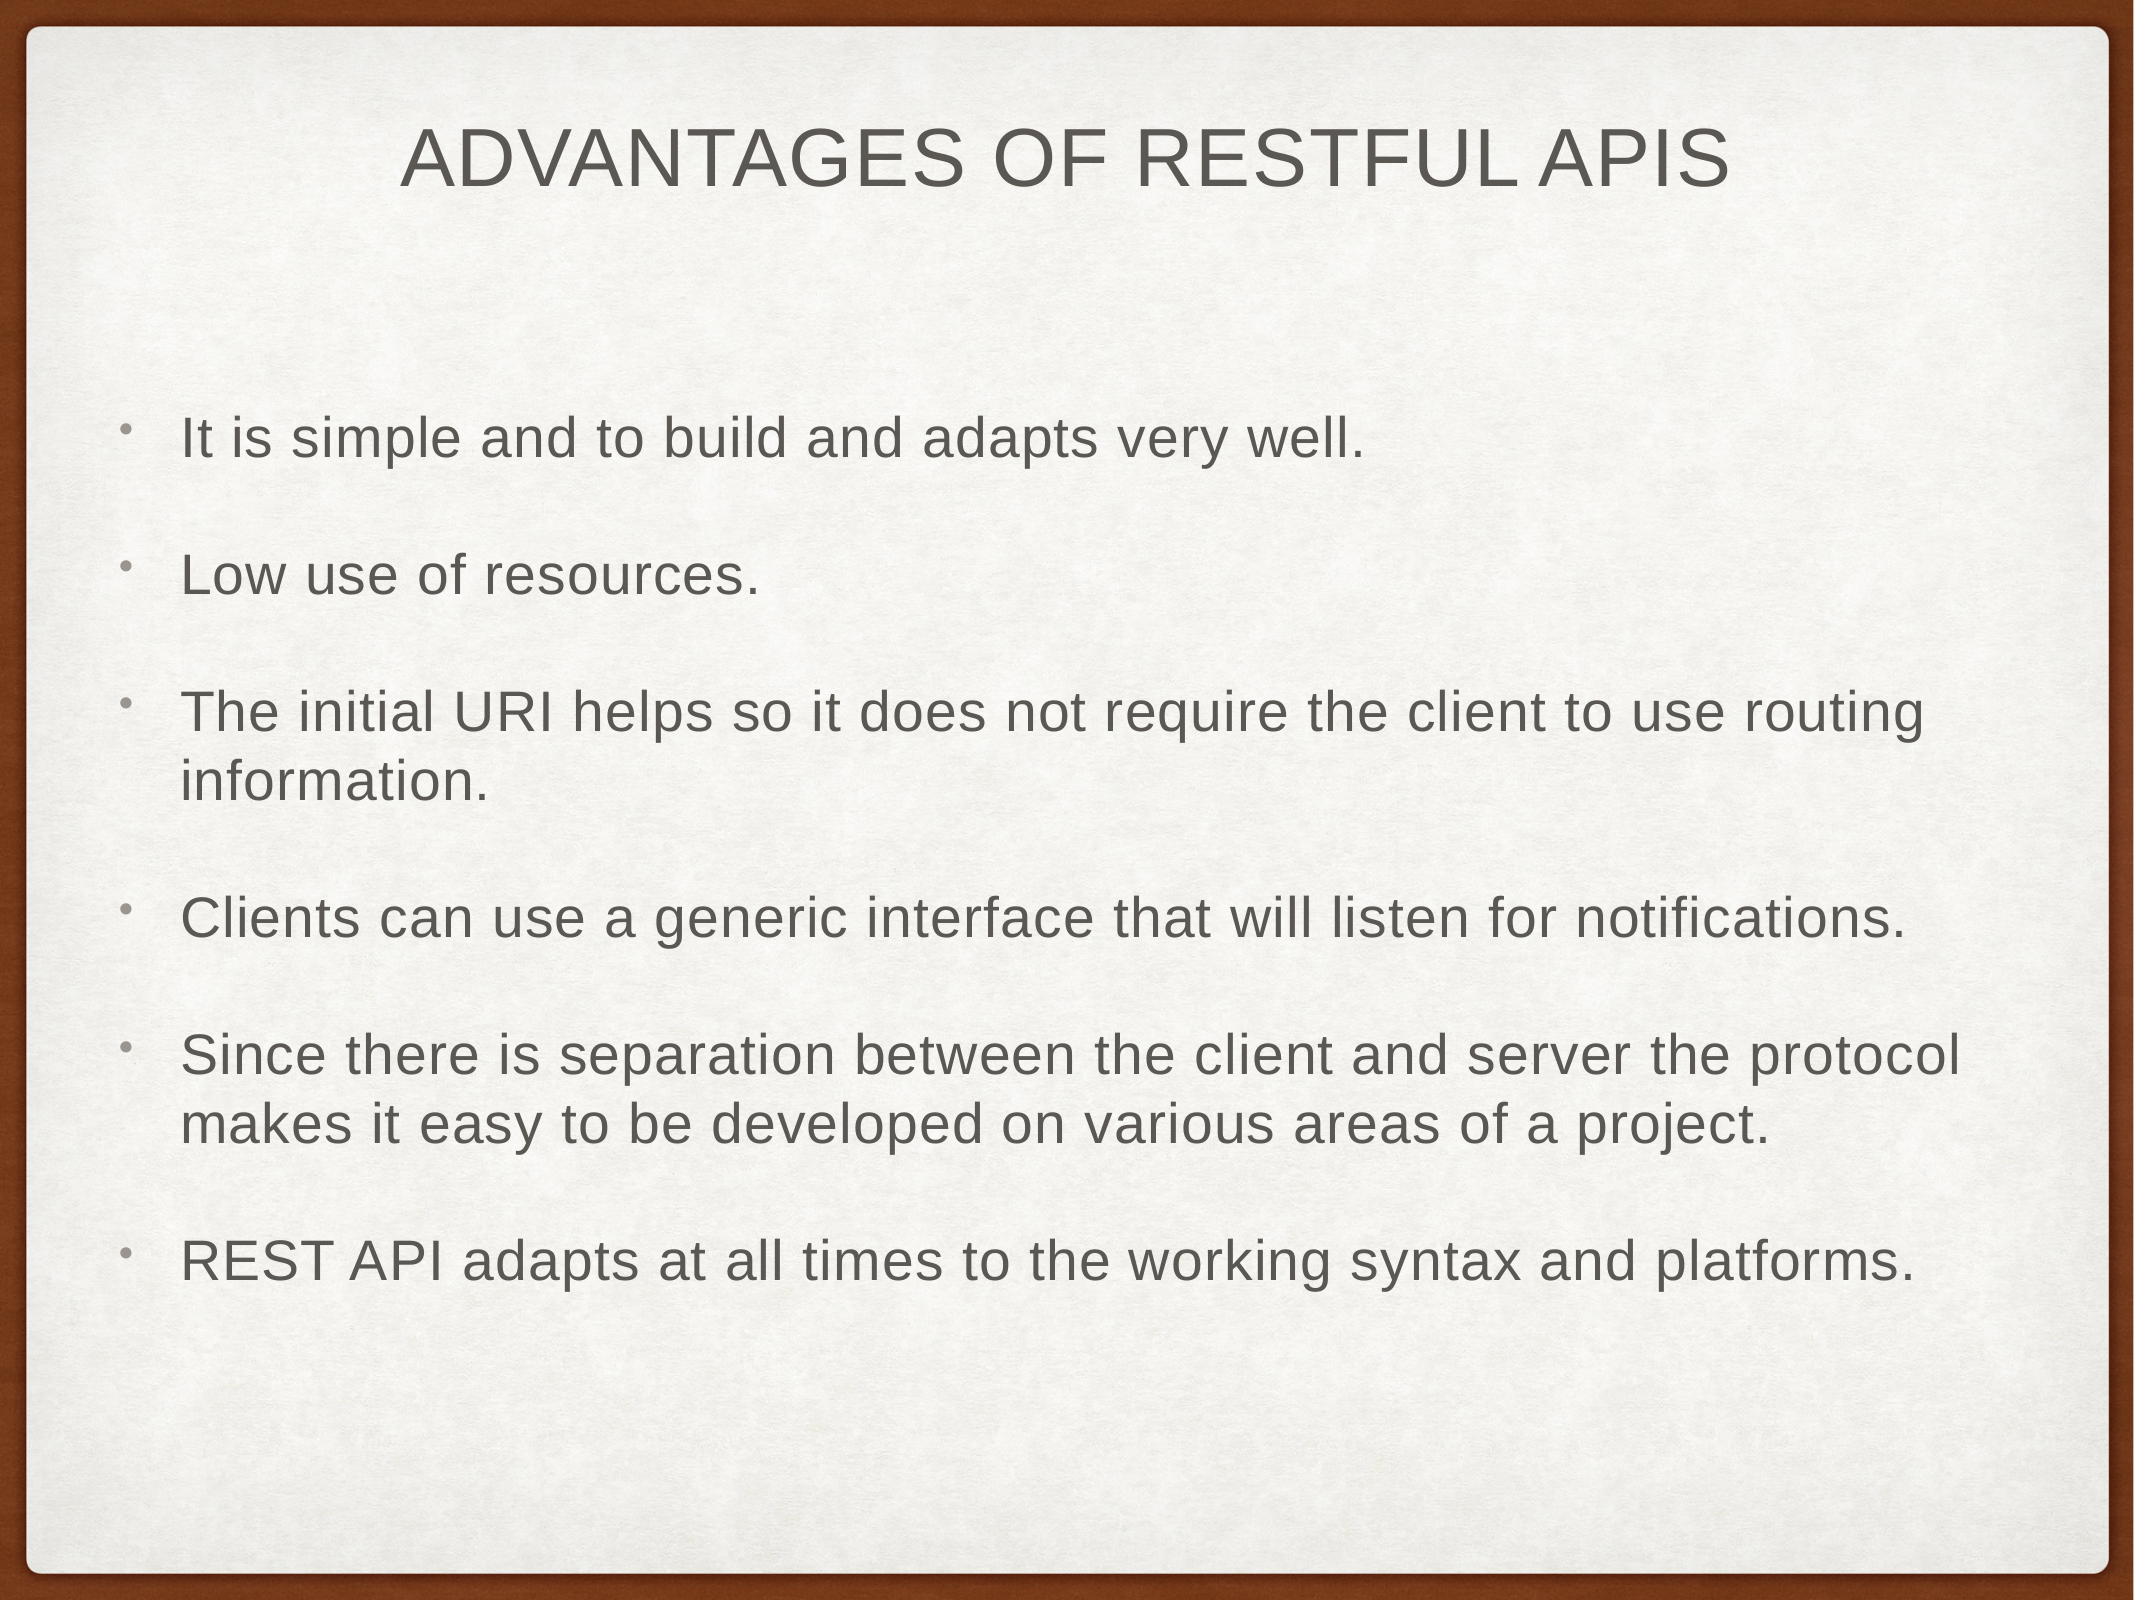

# Advantages of restful apis
It is simple and to build and adapts very well.
Low use of resources.
The initial URI helps so it does not require the client to use routing information.
Clients can use a generic interface that will listen for notifications.
Since there is separation between the client and server the protocol makes it easy to be developed on various areas of a project.
REST API adapts at all times to the working syntax and platforms.